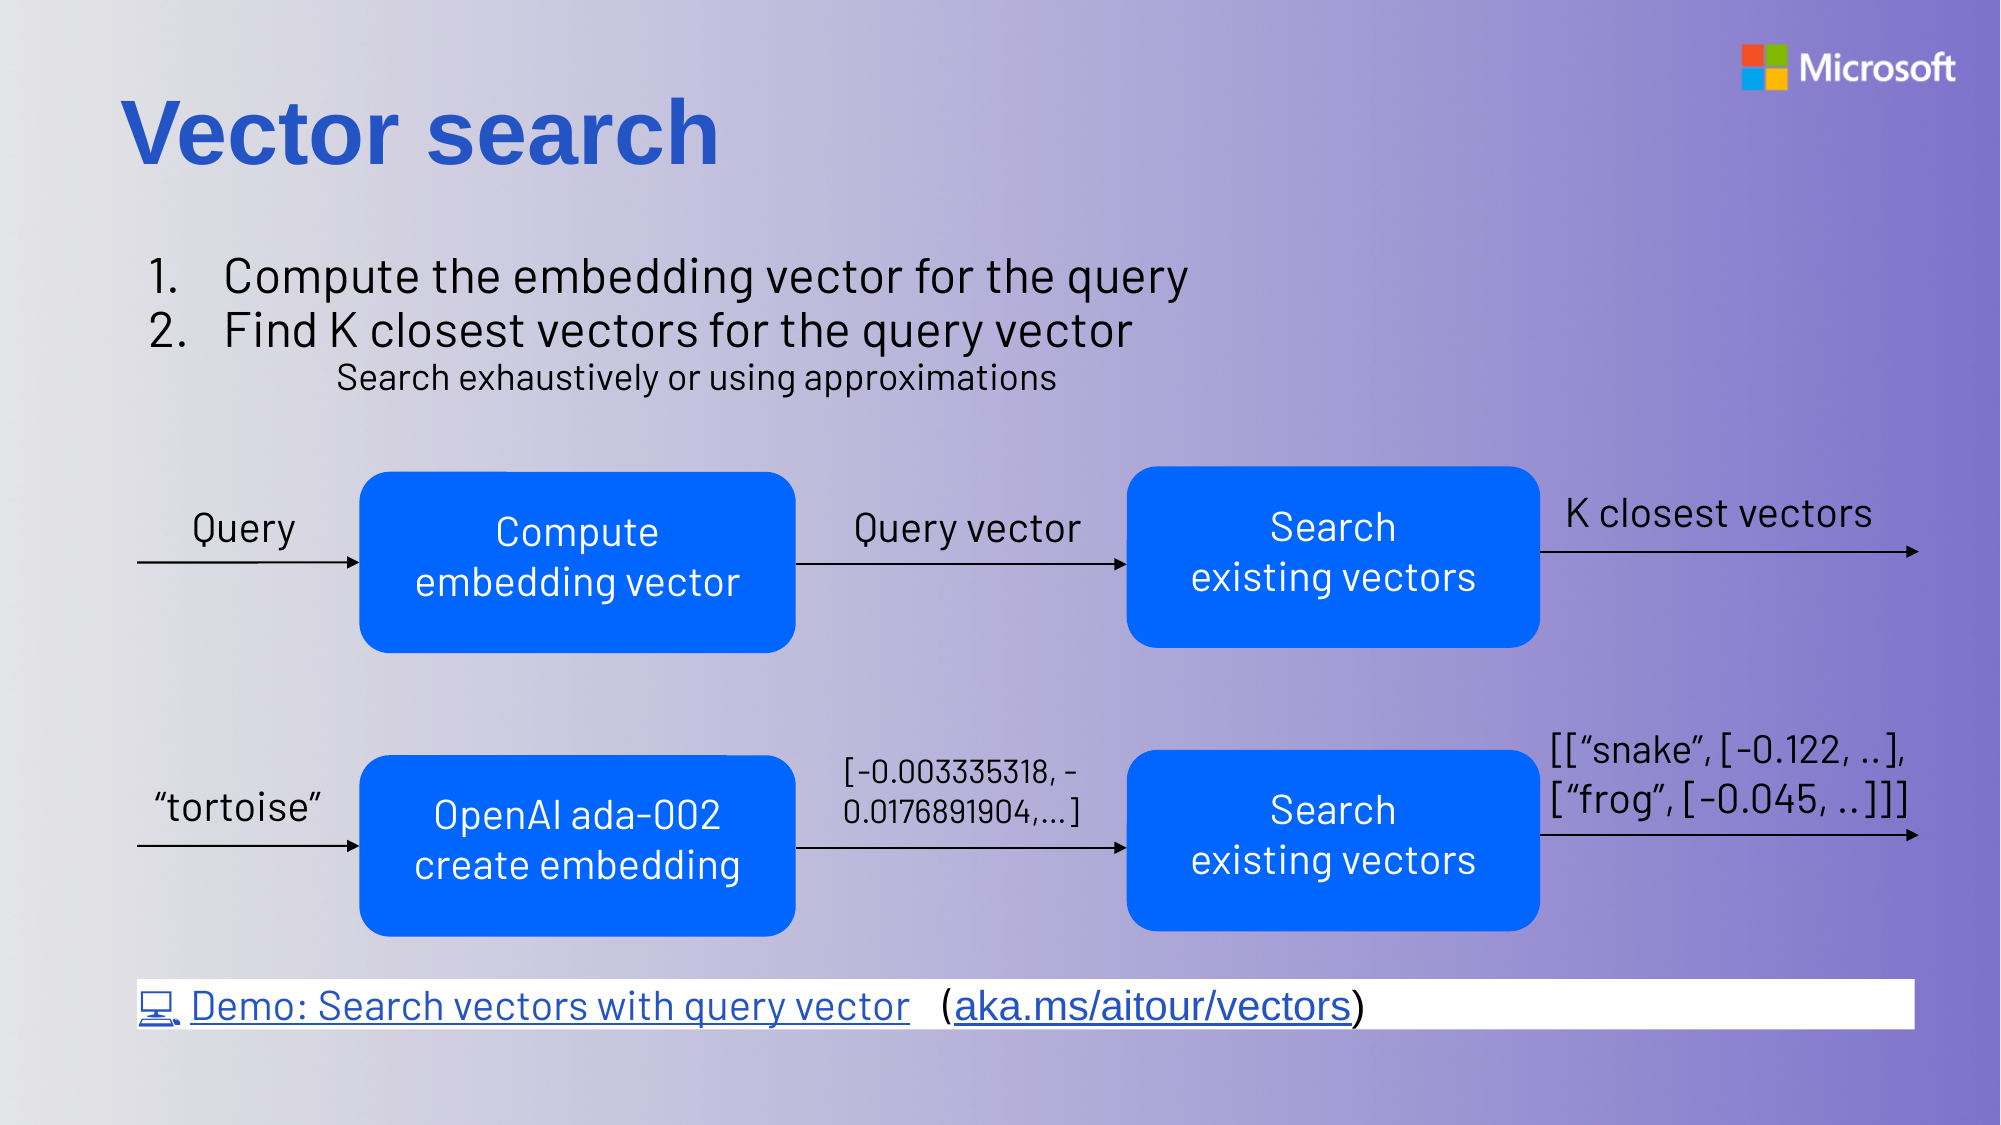

# Vector search
Compute the embedding vector for the query
Find K closest vectors for the query vector
Search exhaustively or using approximations
Search
existing vectors
Compute embedding vector
K closest vectors
Query
Query vector
[[“snake”, [-0.122, ..],
[“frog”, [-0.045, ..]]]
[-0.003335318, -0.0176891904,…]
Search
existing vectors
OpenAI ada-002 create embedding
“tortoise”
💻 Demo: Search vectors with query vector    (aka.ms/aitour/vectors)